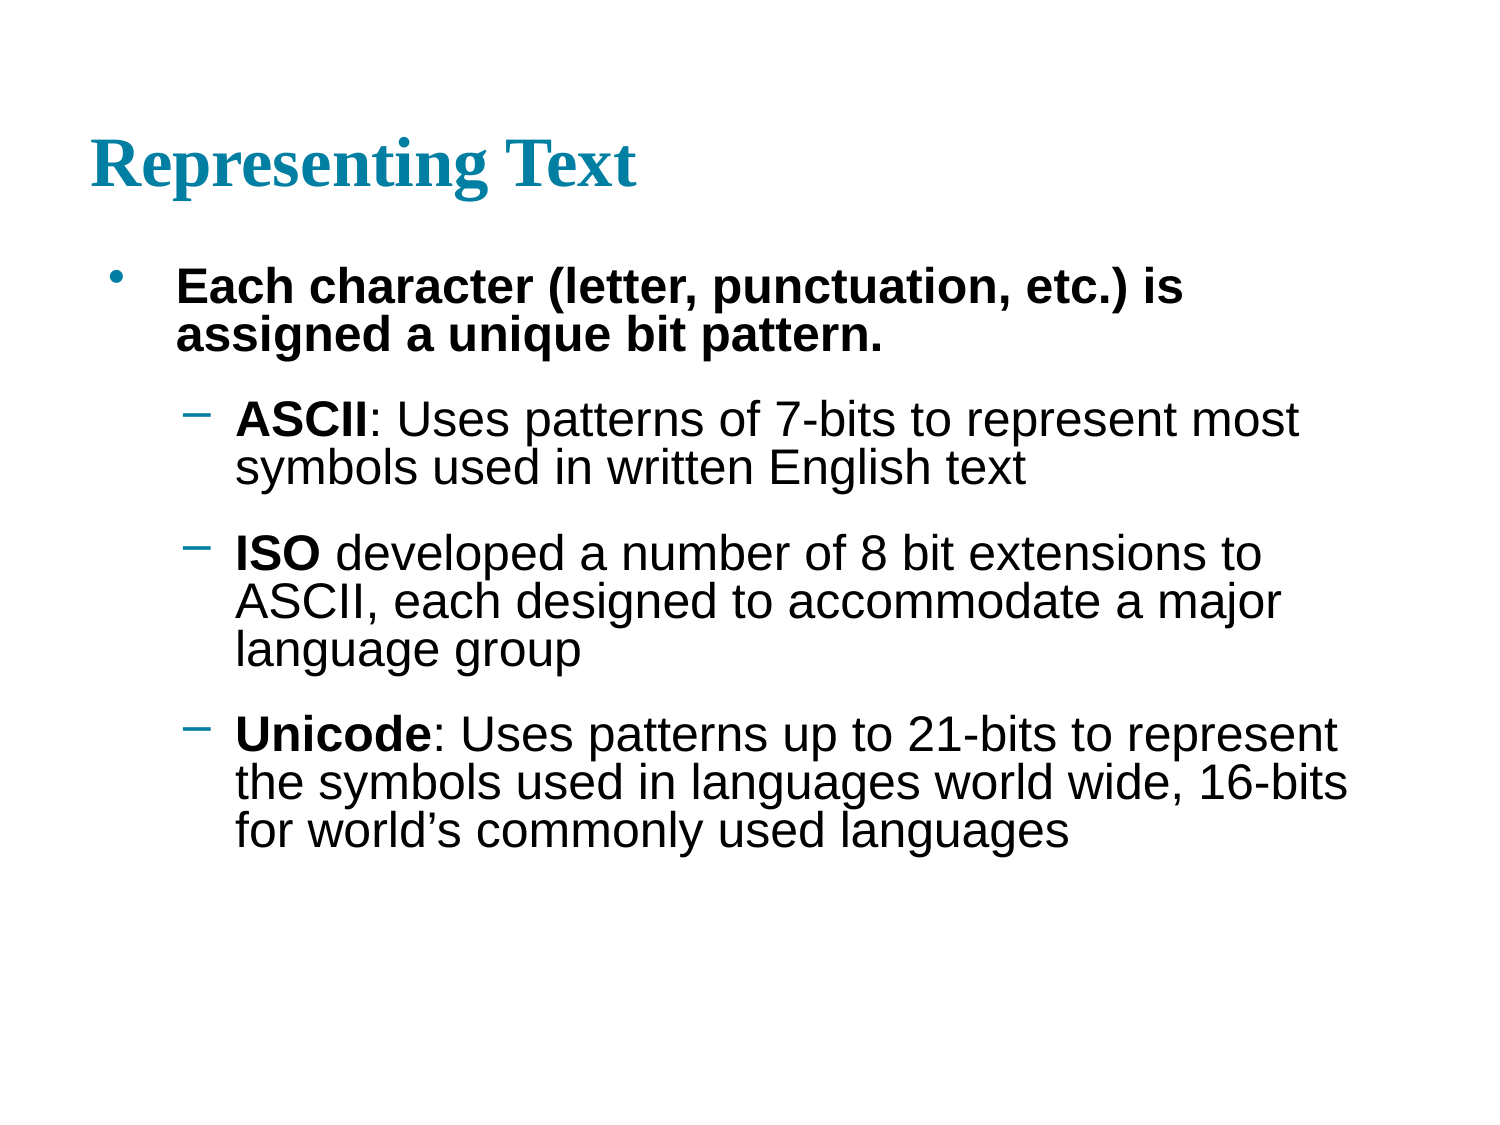

# Representing Text
Each character (letter, punctuation, etc.) is assigned a unique bit pattern.
ASCII: Uses patterns of 7-bits to represent most symbols used in written English text
ISO developed a number of 8 bit extensions to ASCII, each designed to accommodate a major language group
Unicode: Uses patterns up to 21-bits to represent the symbols used in languages world wide, 16-bits for world’s commonly used languages